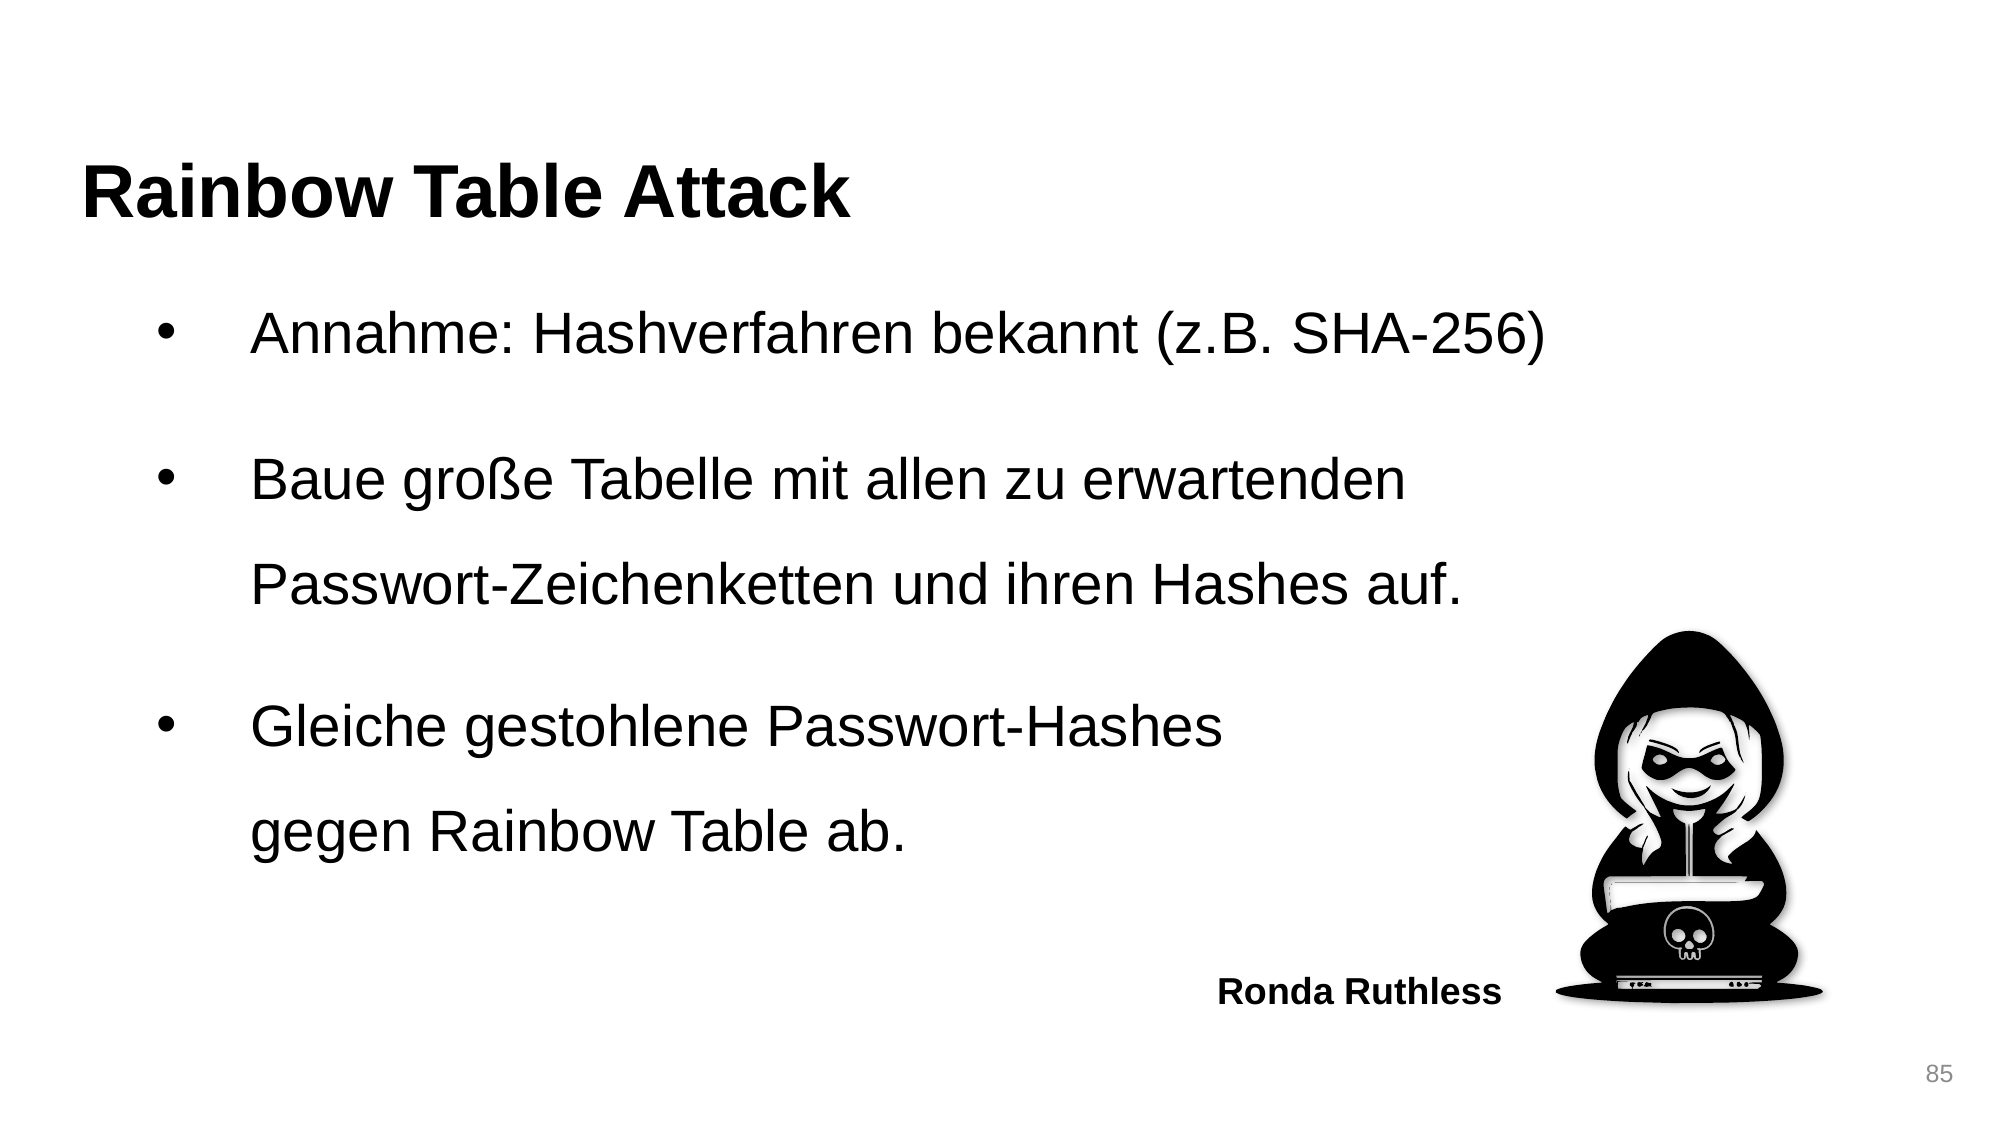

Rainbow Table Attack
Annahme: Hashverfahren bekannt (z.B. SHA-256)
Baue große Tabelle mit allen zu erwartenden
Passwort-Zeichenketten und ihren Hashes auf.
Gleiche gestohlene Passwort-Hashes
gegen Rainbow Table ab.

Ronda Ruthless
85